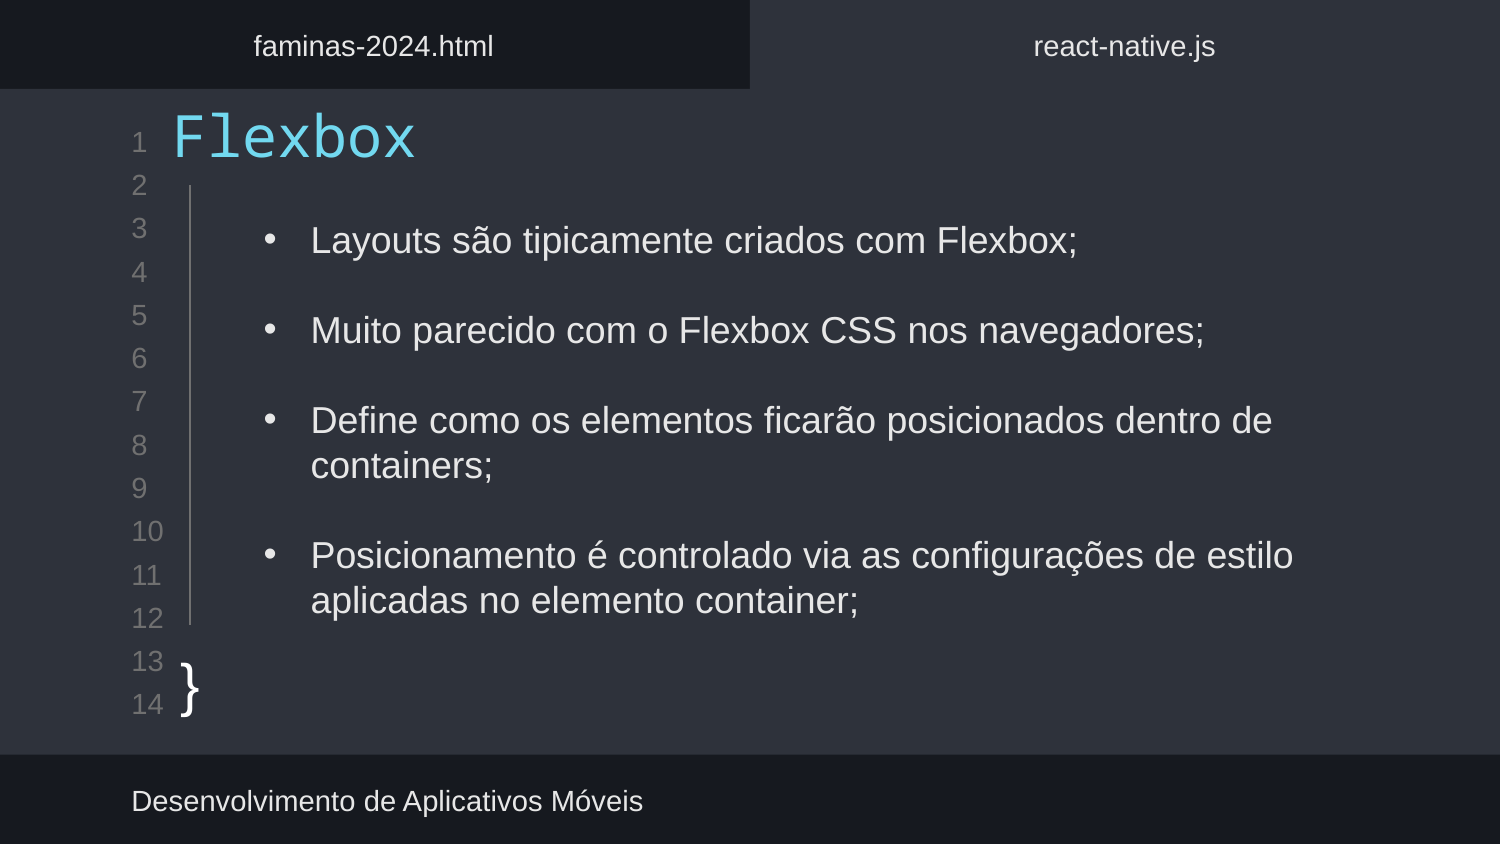

faminas-2024.html
react-native.js
Flexbox
}
Layouts são tipicamente criados com Flexbox;

Muito parecido com o Flexbox CSS nos navegadores;

Define como os elementos ficarão posicionados dentro de containers;

Posicionamento é controlado via as configurações de estilo aplicadas no elemento container;

Desenvolvimento de Aplicativos Móveis